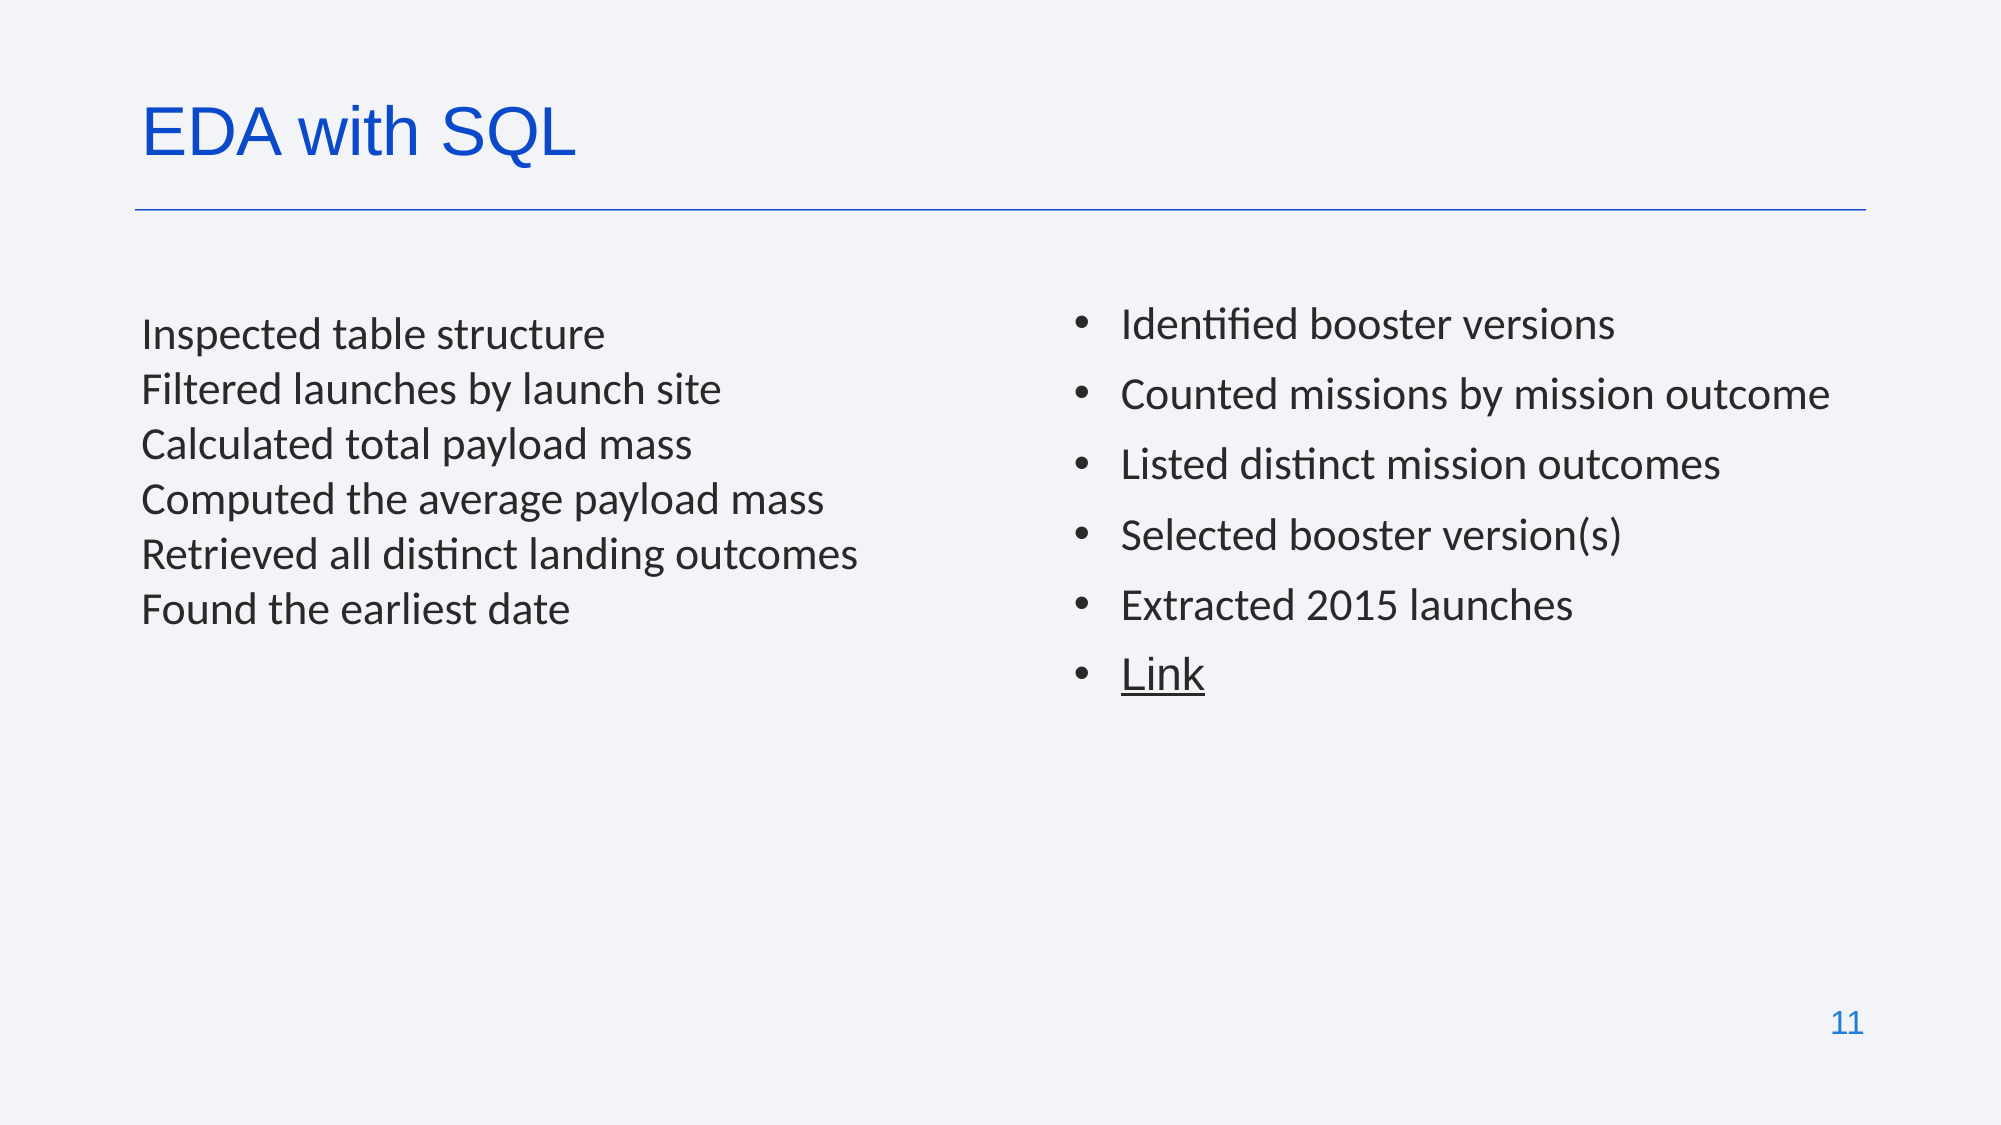

EDA with SQL
Identified booster versions
Counted missions by mission outcome
Listed distinct mission outcomes
Selected booster version(s)
Extracted 2015 launches
Link

Inspected table structure
Filtered launches by launch site
Calculated total payload mass
Computed the average payload mass
Retrieved all distinct landing outcomes
Found the earliest date

11